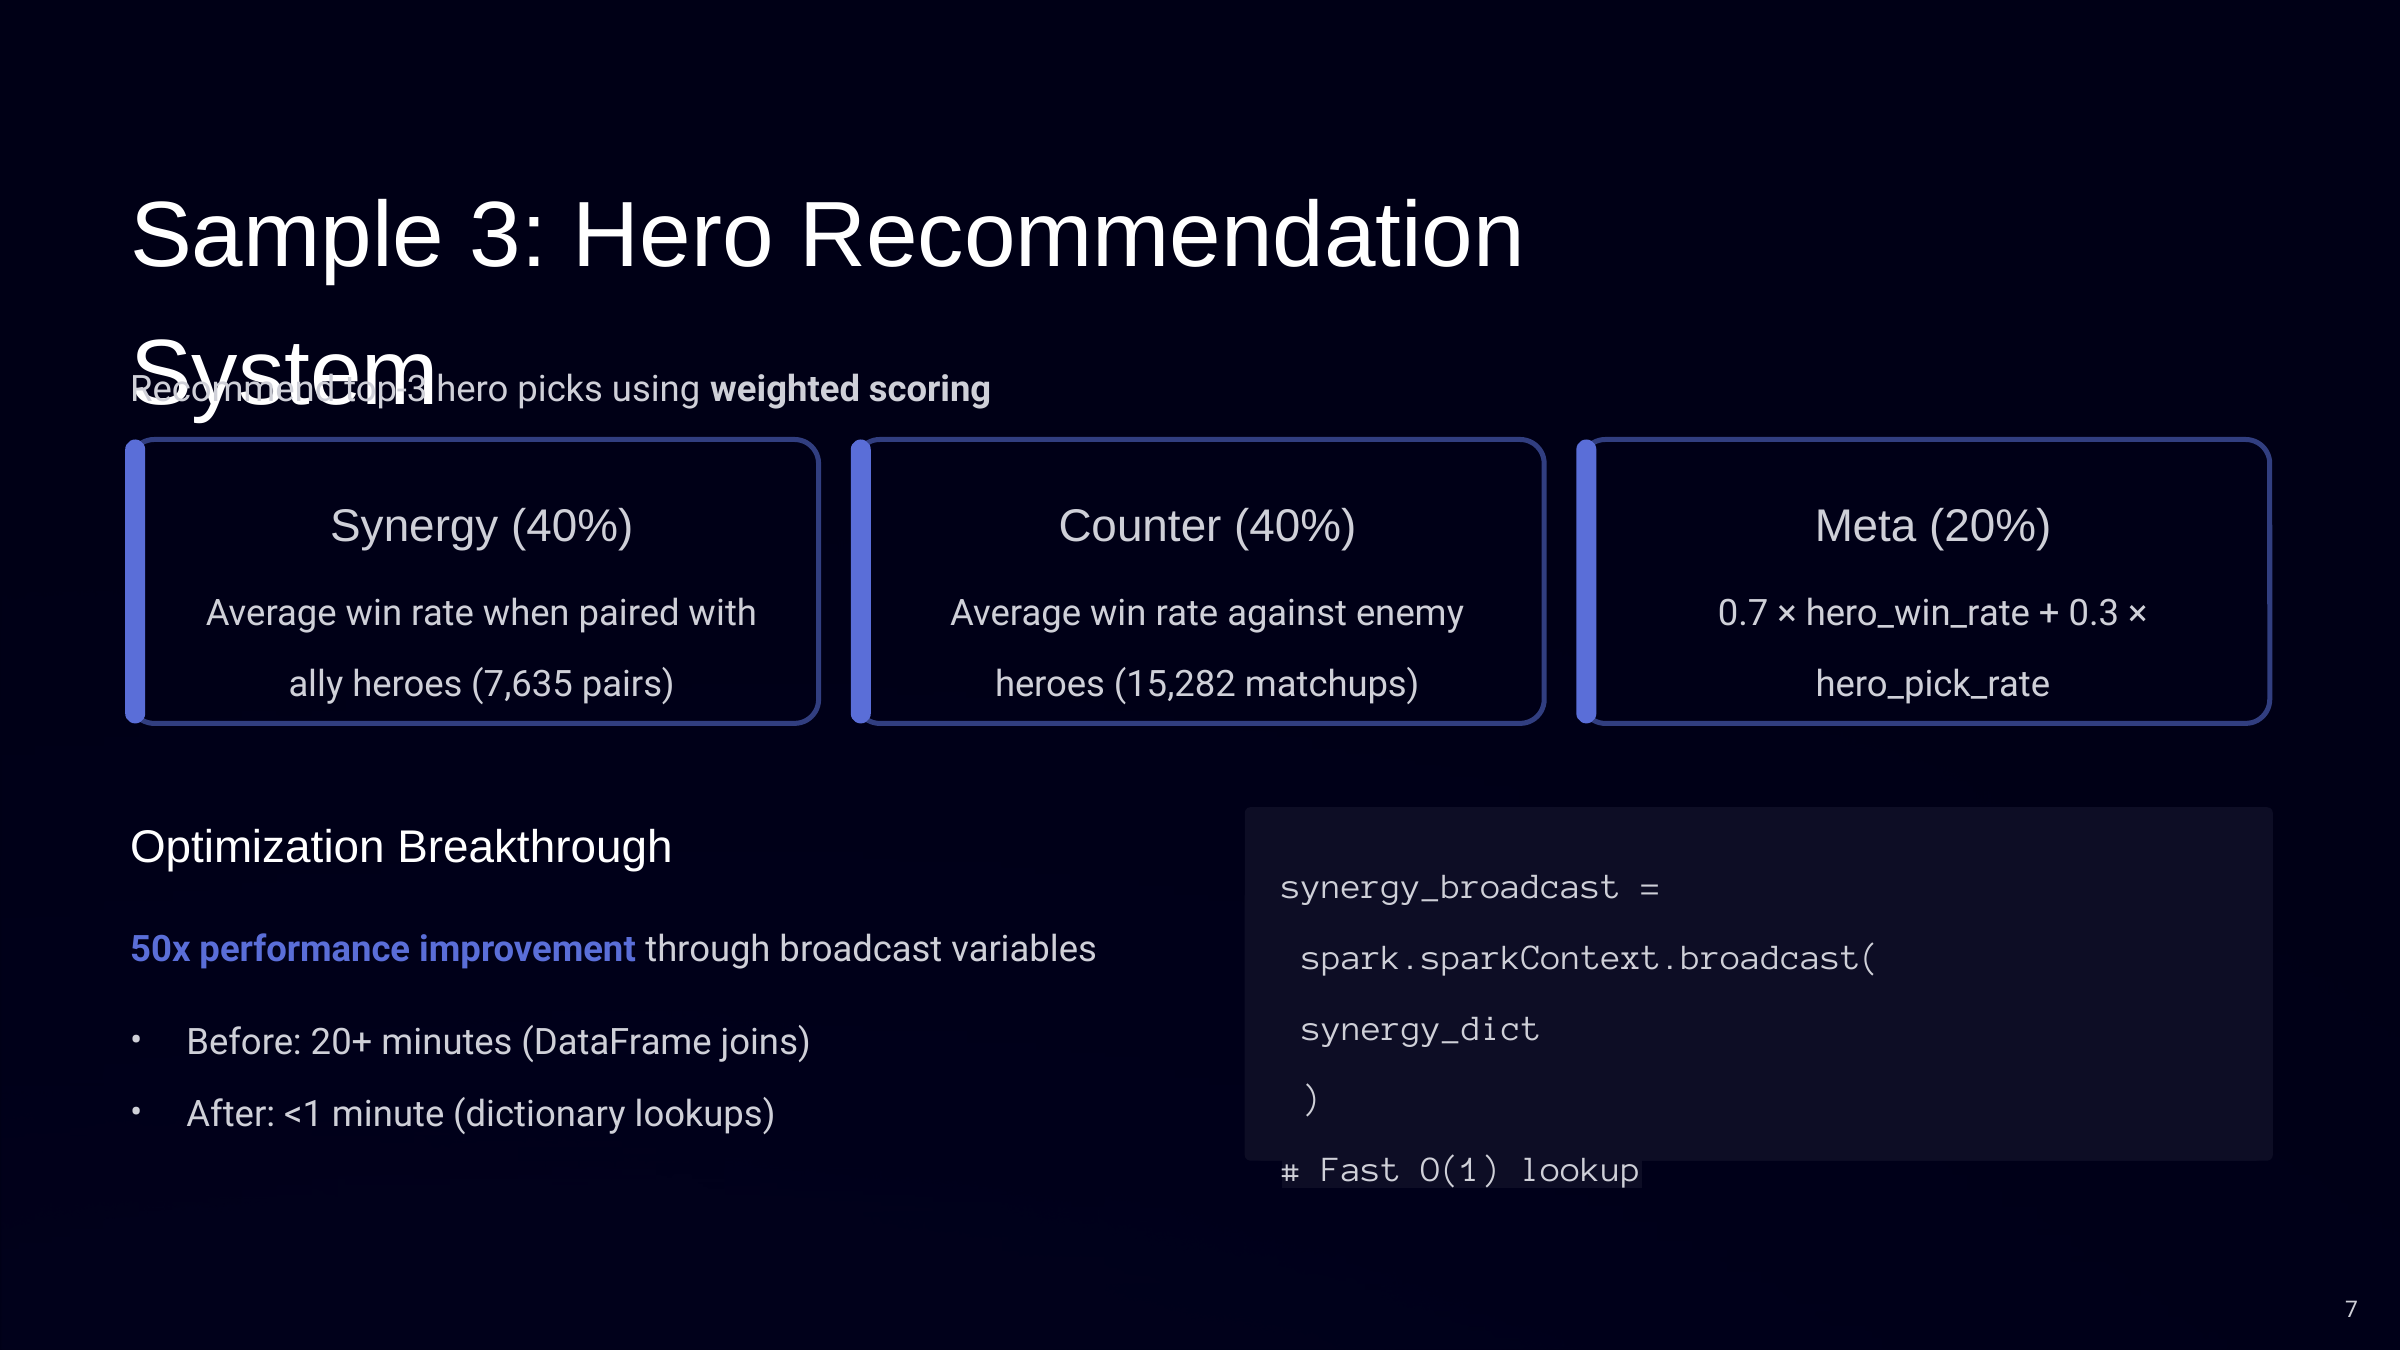

Sample 3: Hero Recommendation System
Recommend top-3 hero picks using weighted scoring

Synergy (40%)
Counter (40%)
Meta (20%)
Average win rate when paired with ally heroes (7,635 pairs)
Average win rate against enemy heroes (15,282 matchups)
0.7 × hero_win_rate + 0.3 × hero_pick_rate
Optimization Breakthrough

synergy_broadcast =
 spark.sparkContext.broadcast(
 synergy_dict
 )
# Fast O(1) lookup
50x performance improvement through broadcast variables
Before: 20+ minutes (DataFrame joins)
After: <1 minute (dictionary lookups)
7